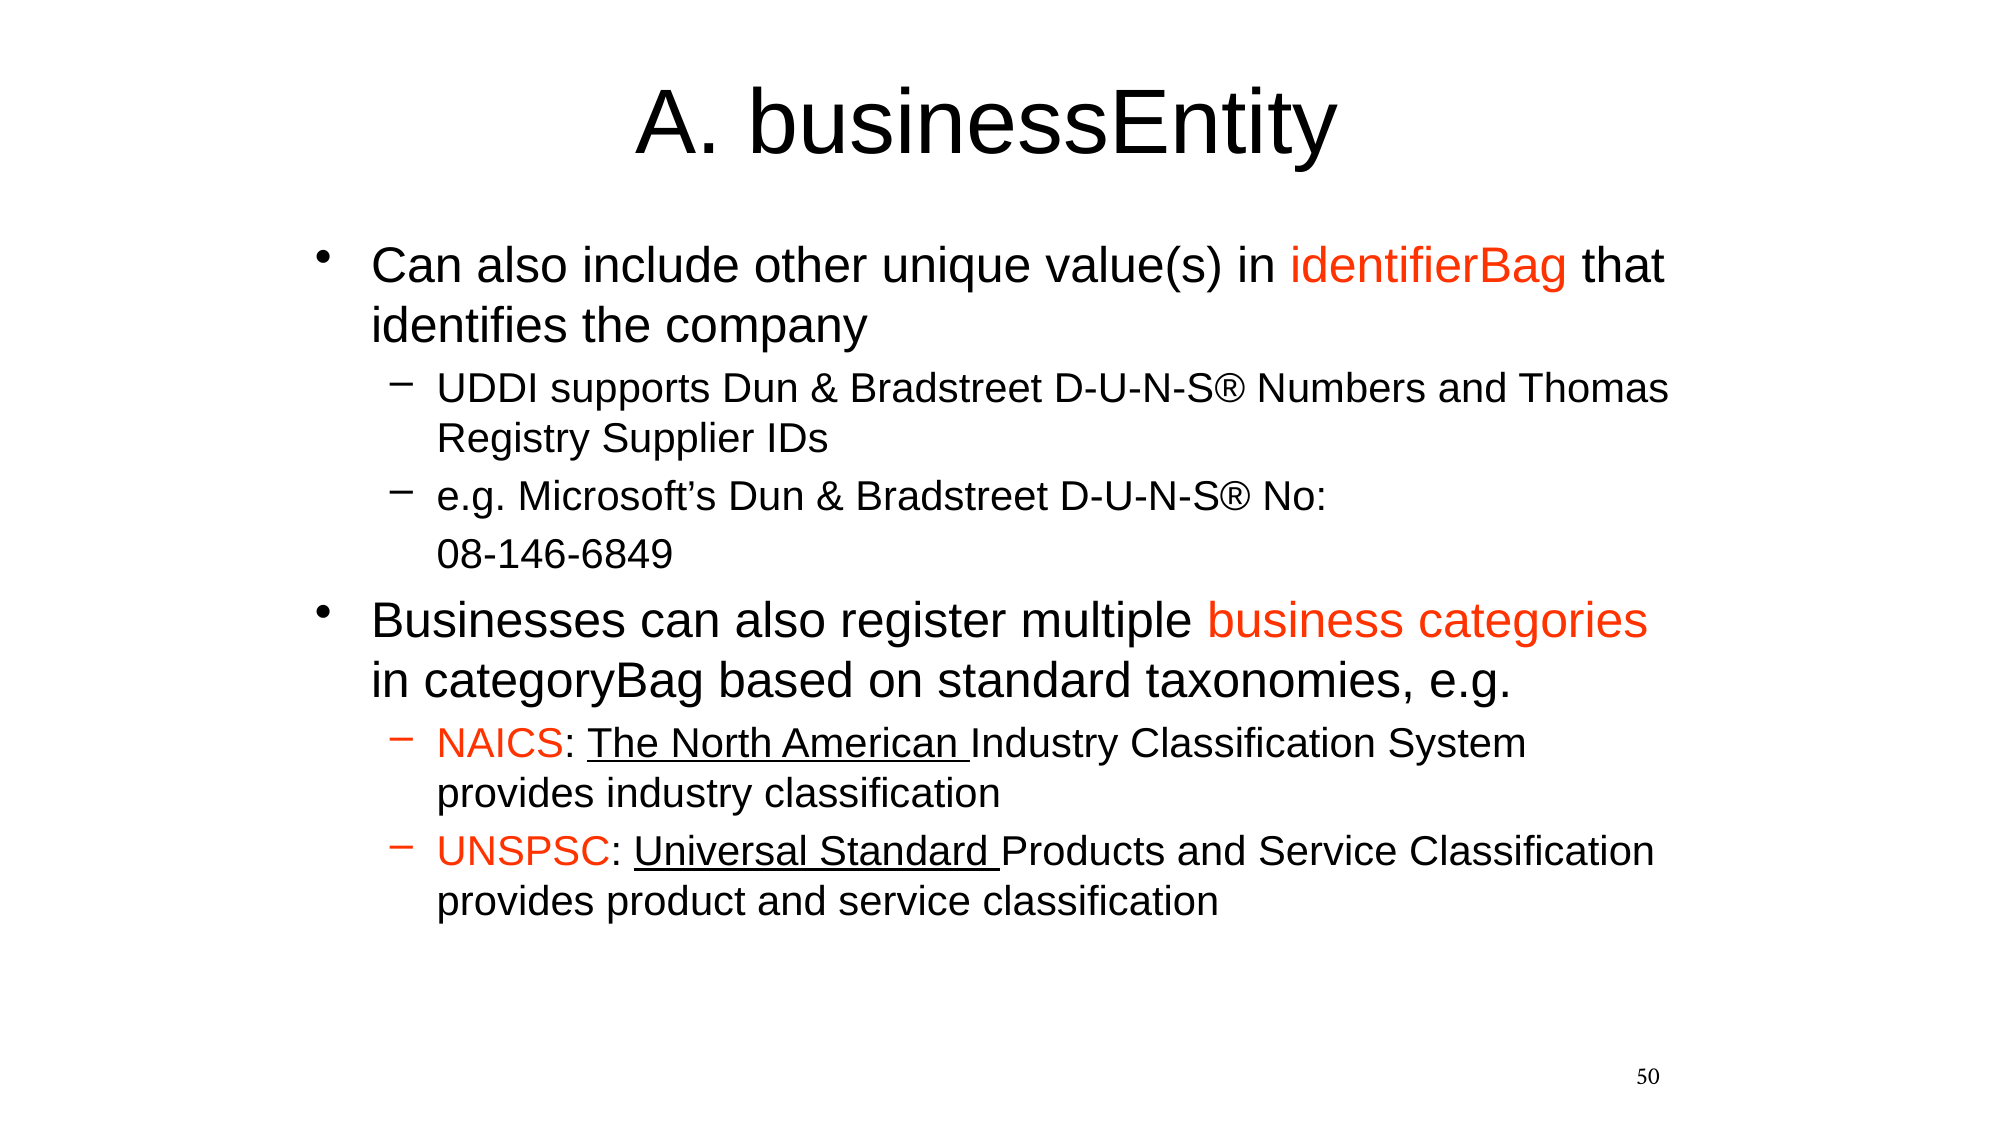

A. businessEntity
Can also include other unique value(s) in identifierBag that identifies the company
UDDI supports Dun & Bradstreet D-U-N-S® Numbers and Thomas Registry Supplier IDs
e.g. Microsoft’s Dun & Bradstreet D-U-N-S® No:
	08-146-6849
Businesses can also register multiple business categories in categoryBag based on standard taxonomies, e.g.
NAICS: The North American Industry Classification System provides industry classification
UNSPSC: Universal Standard Products and Service Classification provides product and service classification
50